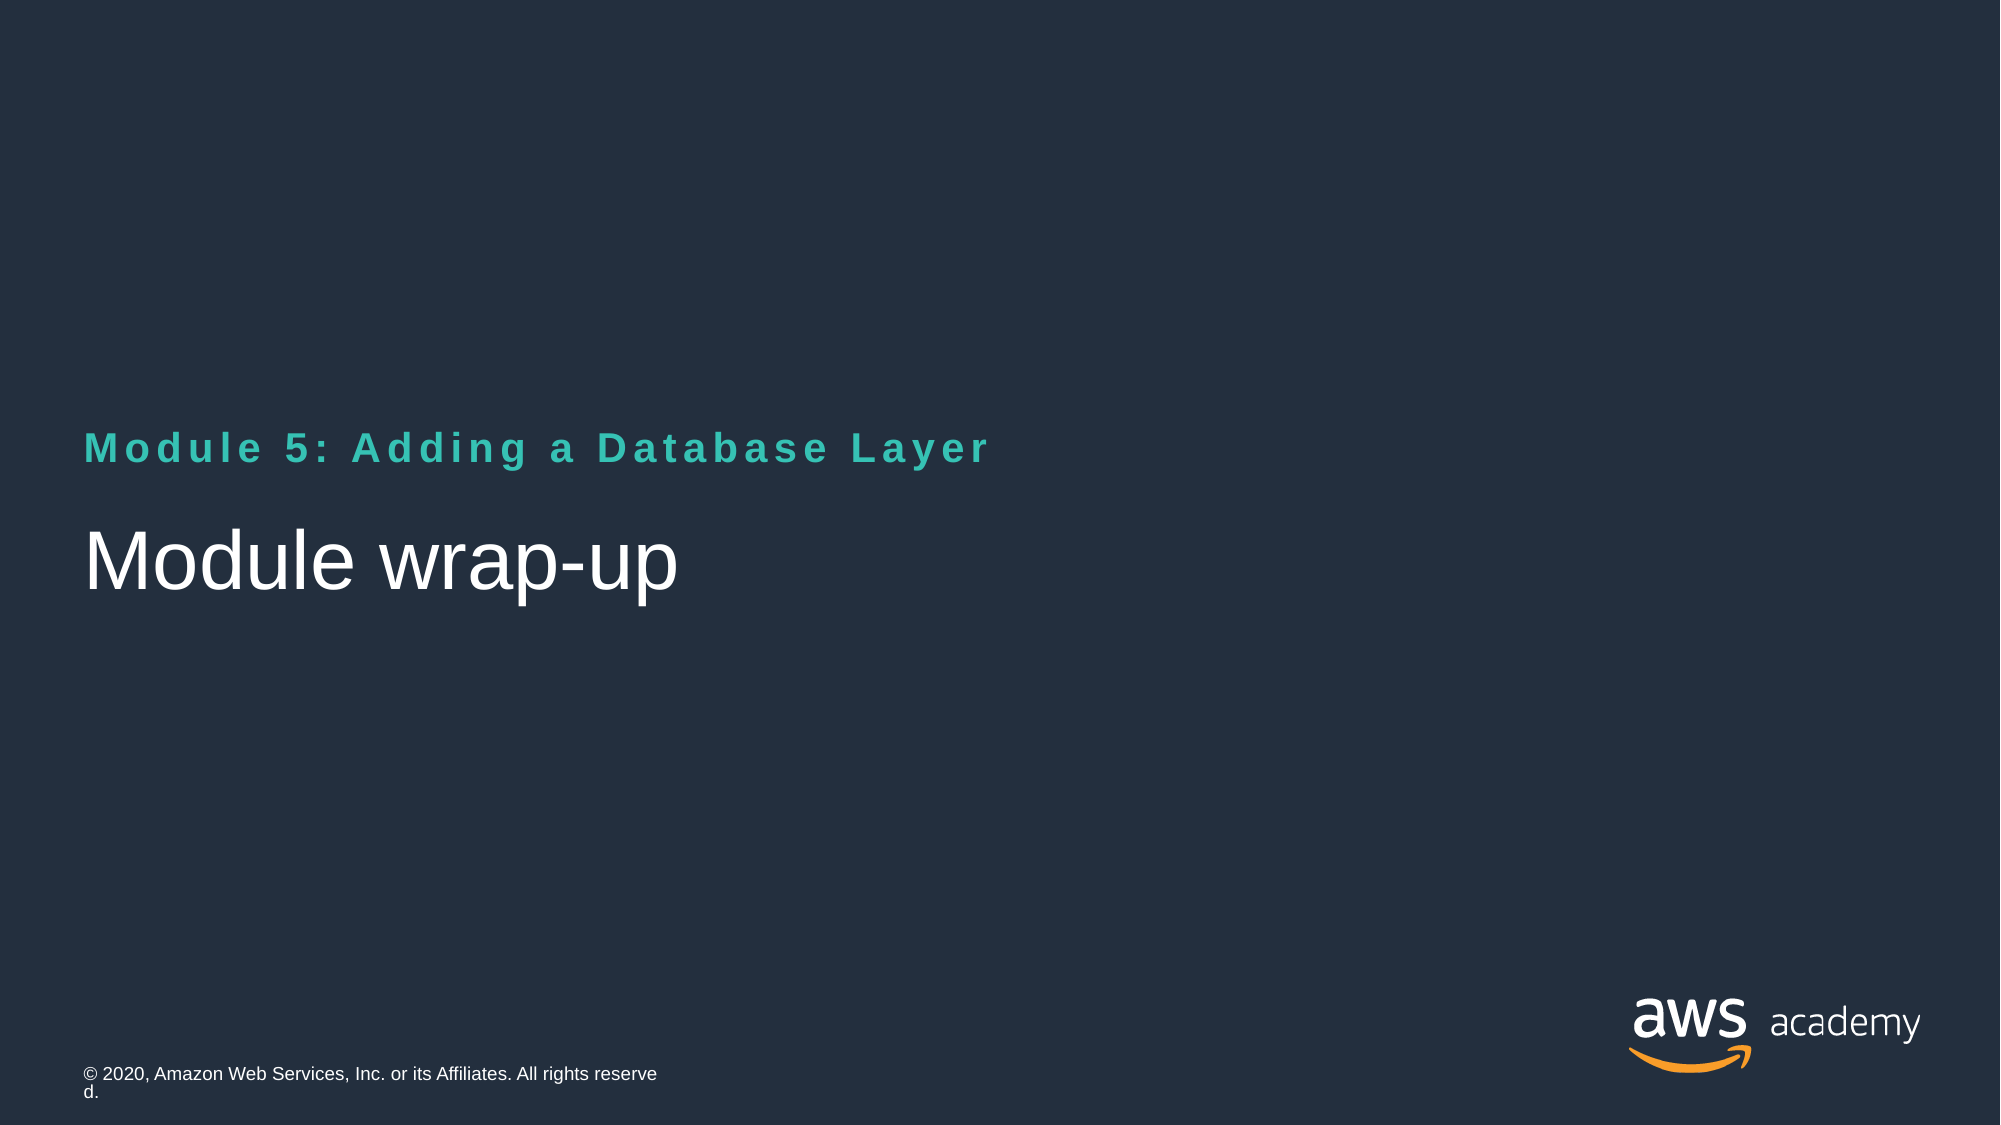

Module 5: Adding a Database Layer
# Module wrap-up
© 2020, Amazon Web Services, Inc. or its Affiliates. All rights reserved.